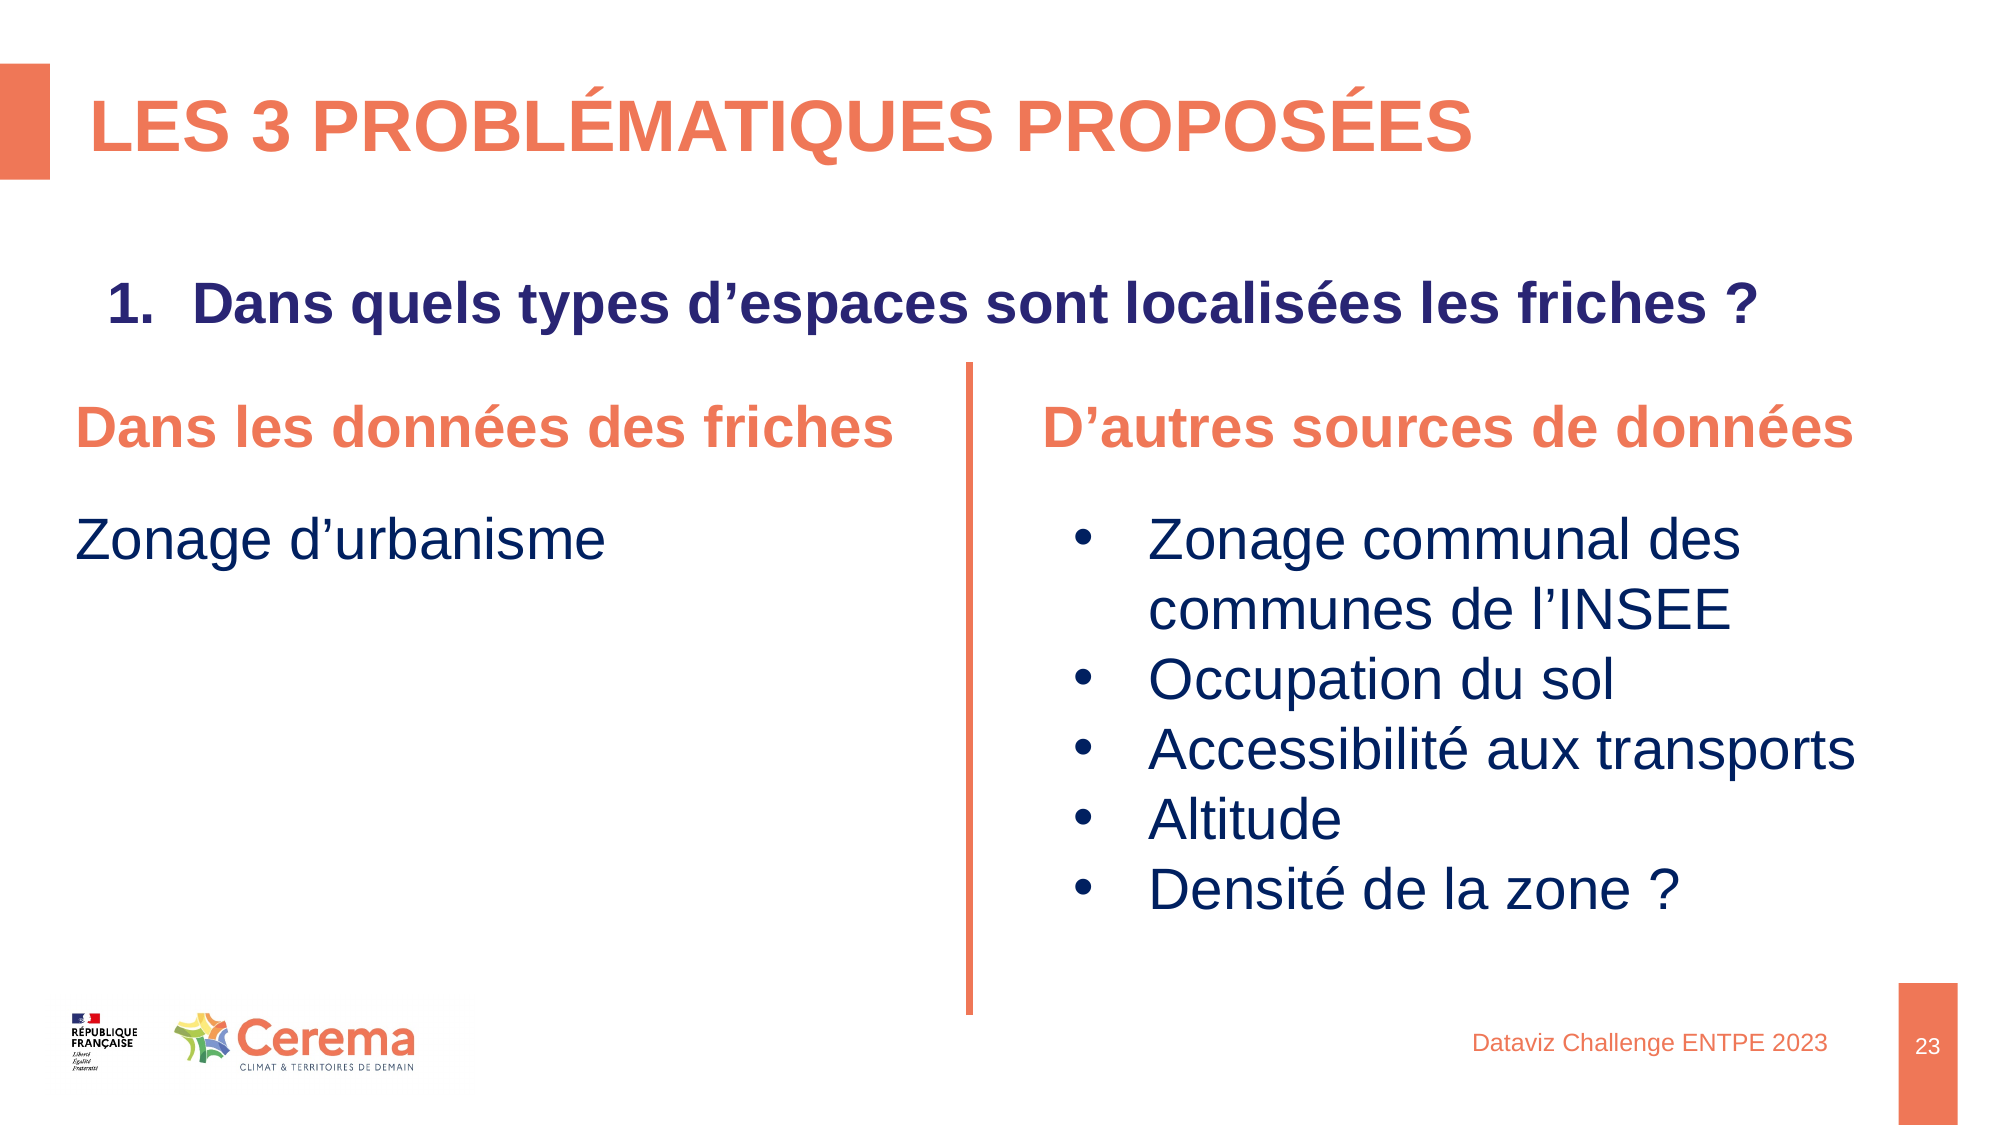

# Les 3 problématiques proposées
Dans quels types d’espaces sont localisées les friches ?

Dans les données des friches
D’autres sources de données
Zonage d’urbanisme
Zonage communal des communes de l’INSEE
Occupation du sol
Accessibilité aux transports
Altitude
Densité de la zone ?

23
Dataviz Challenge ENTPE 2023